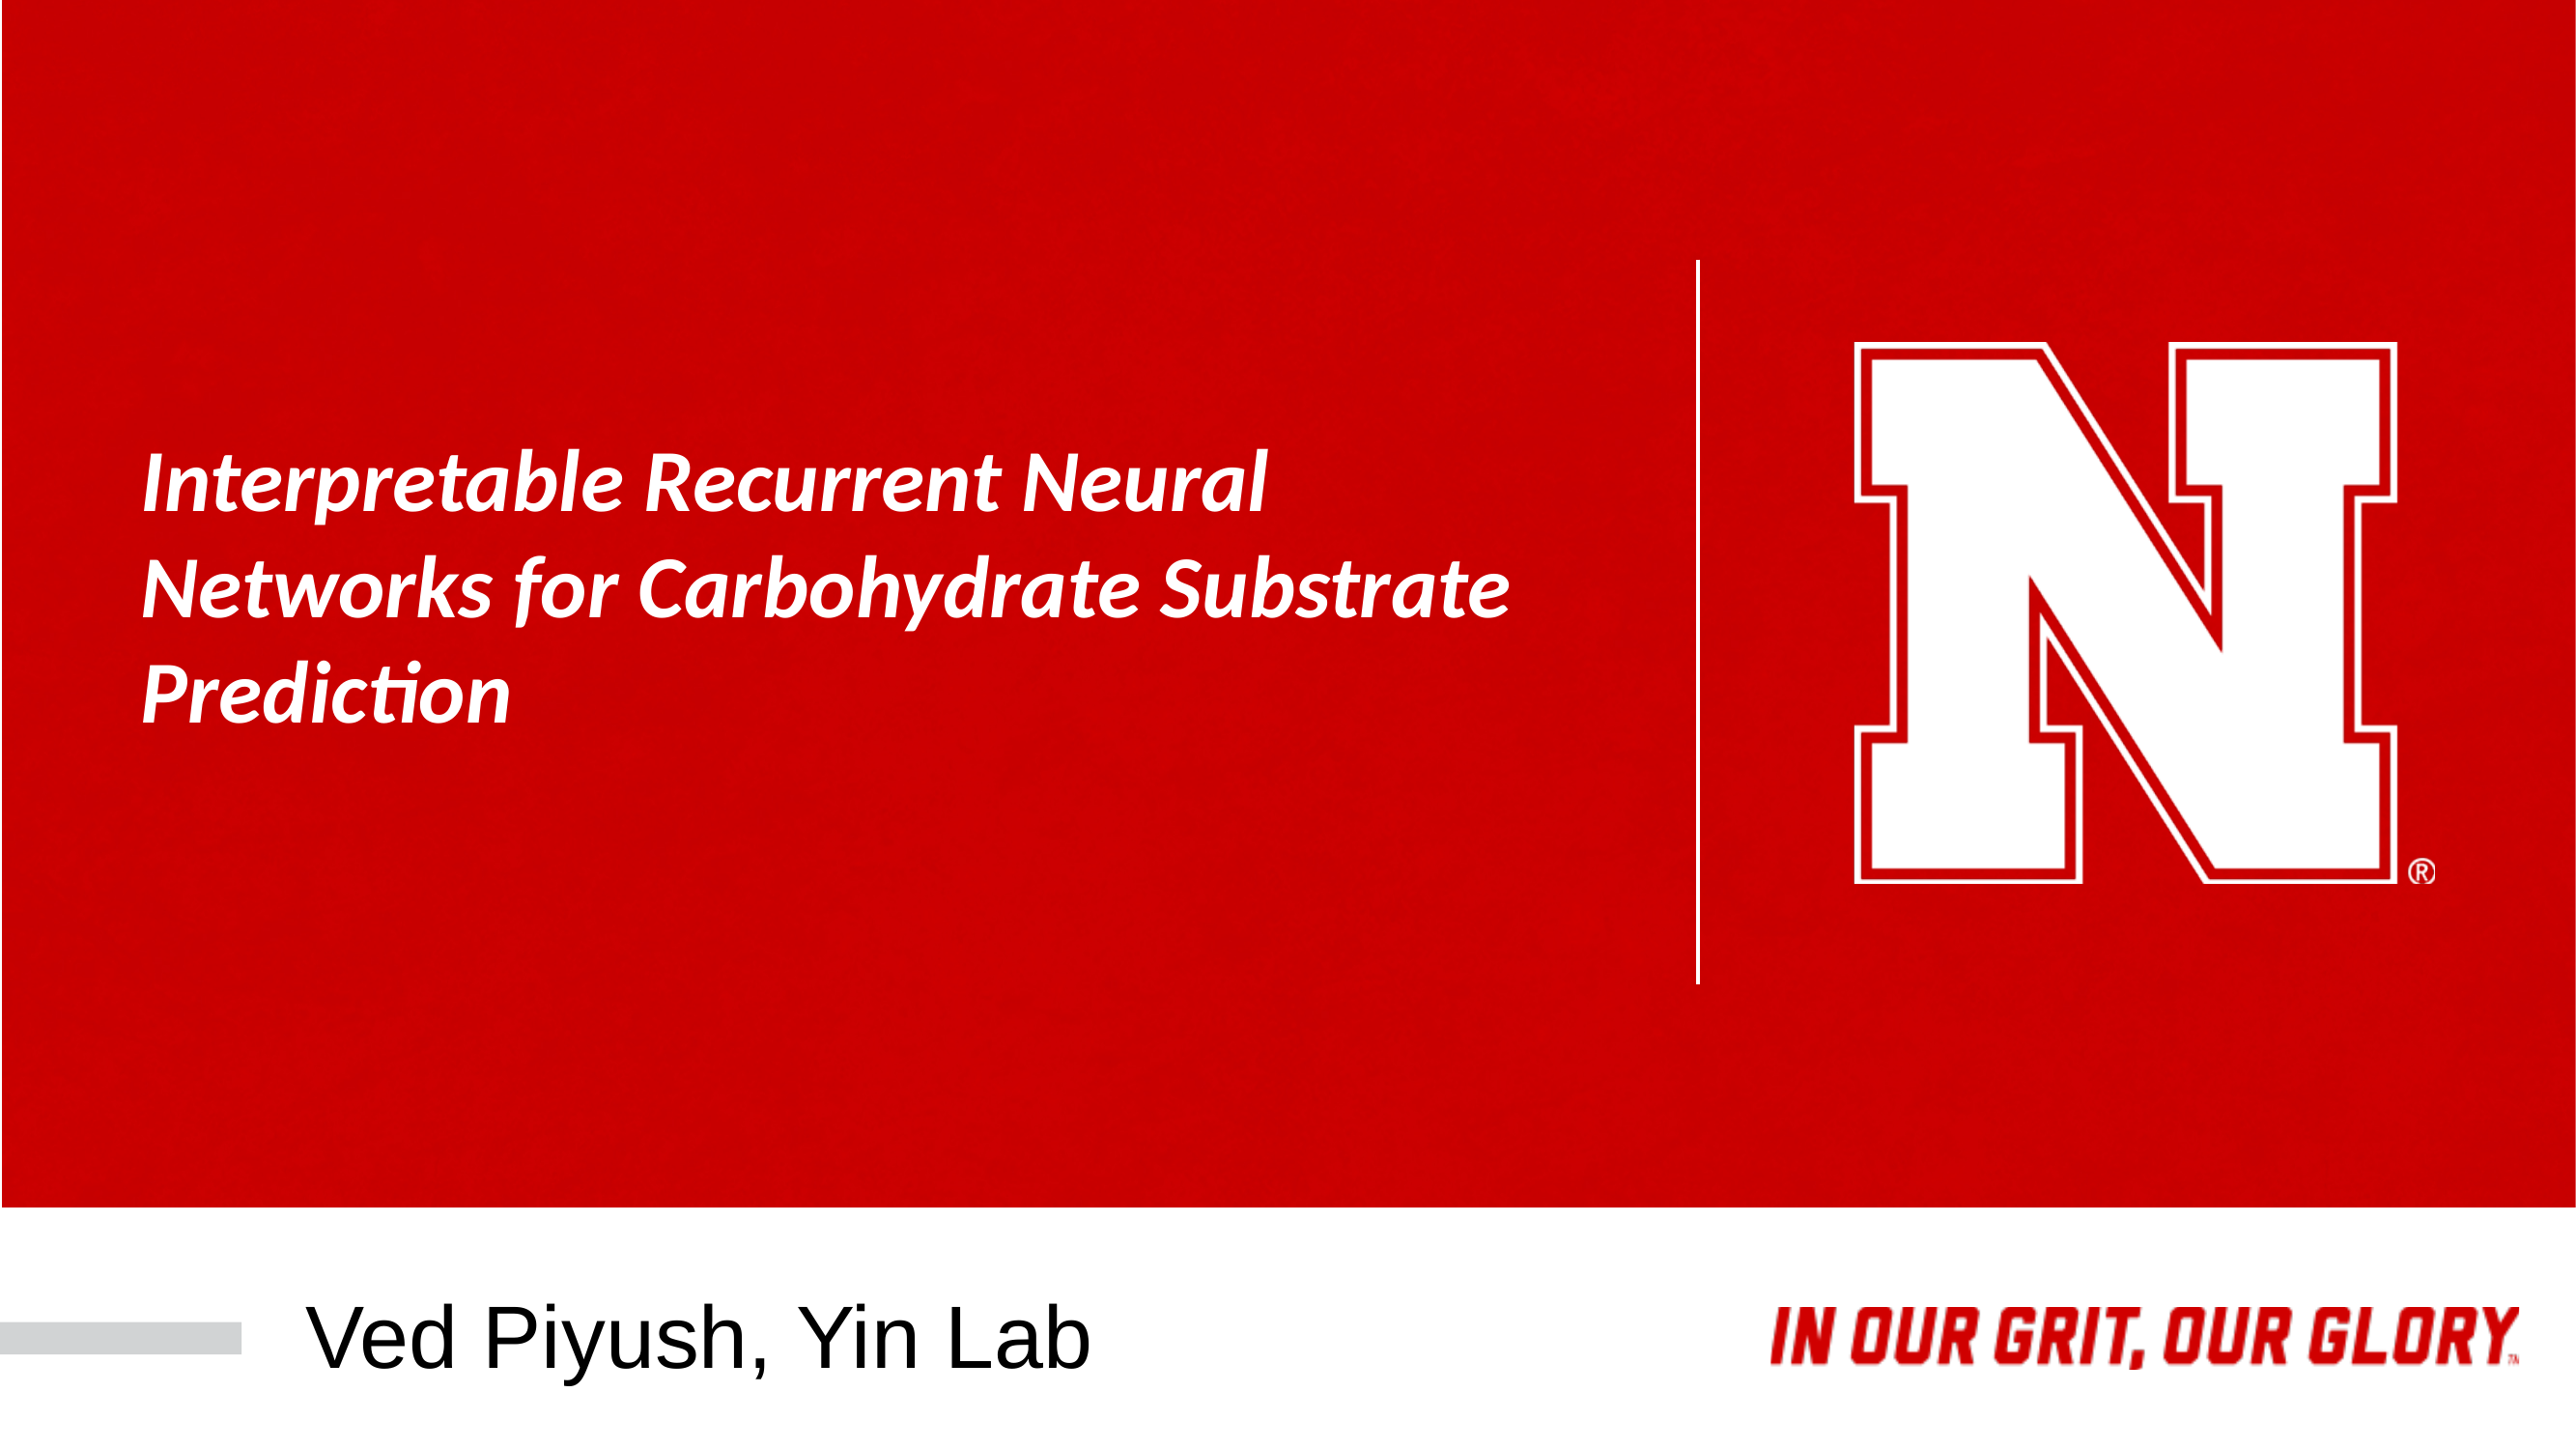

# Interpretable Recurrent Neural Networks for Carbohydrate Substrate Prediction
Ved Piyush, Yin Lab